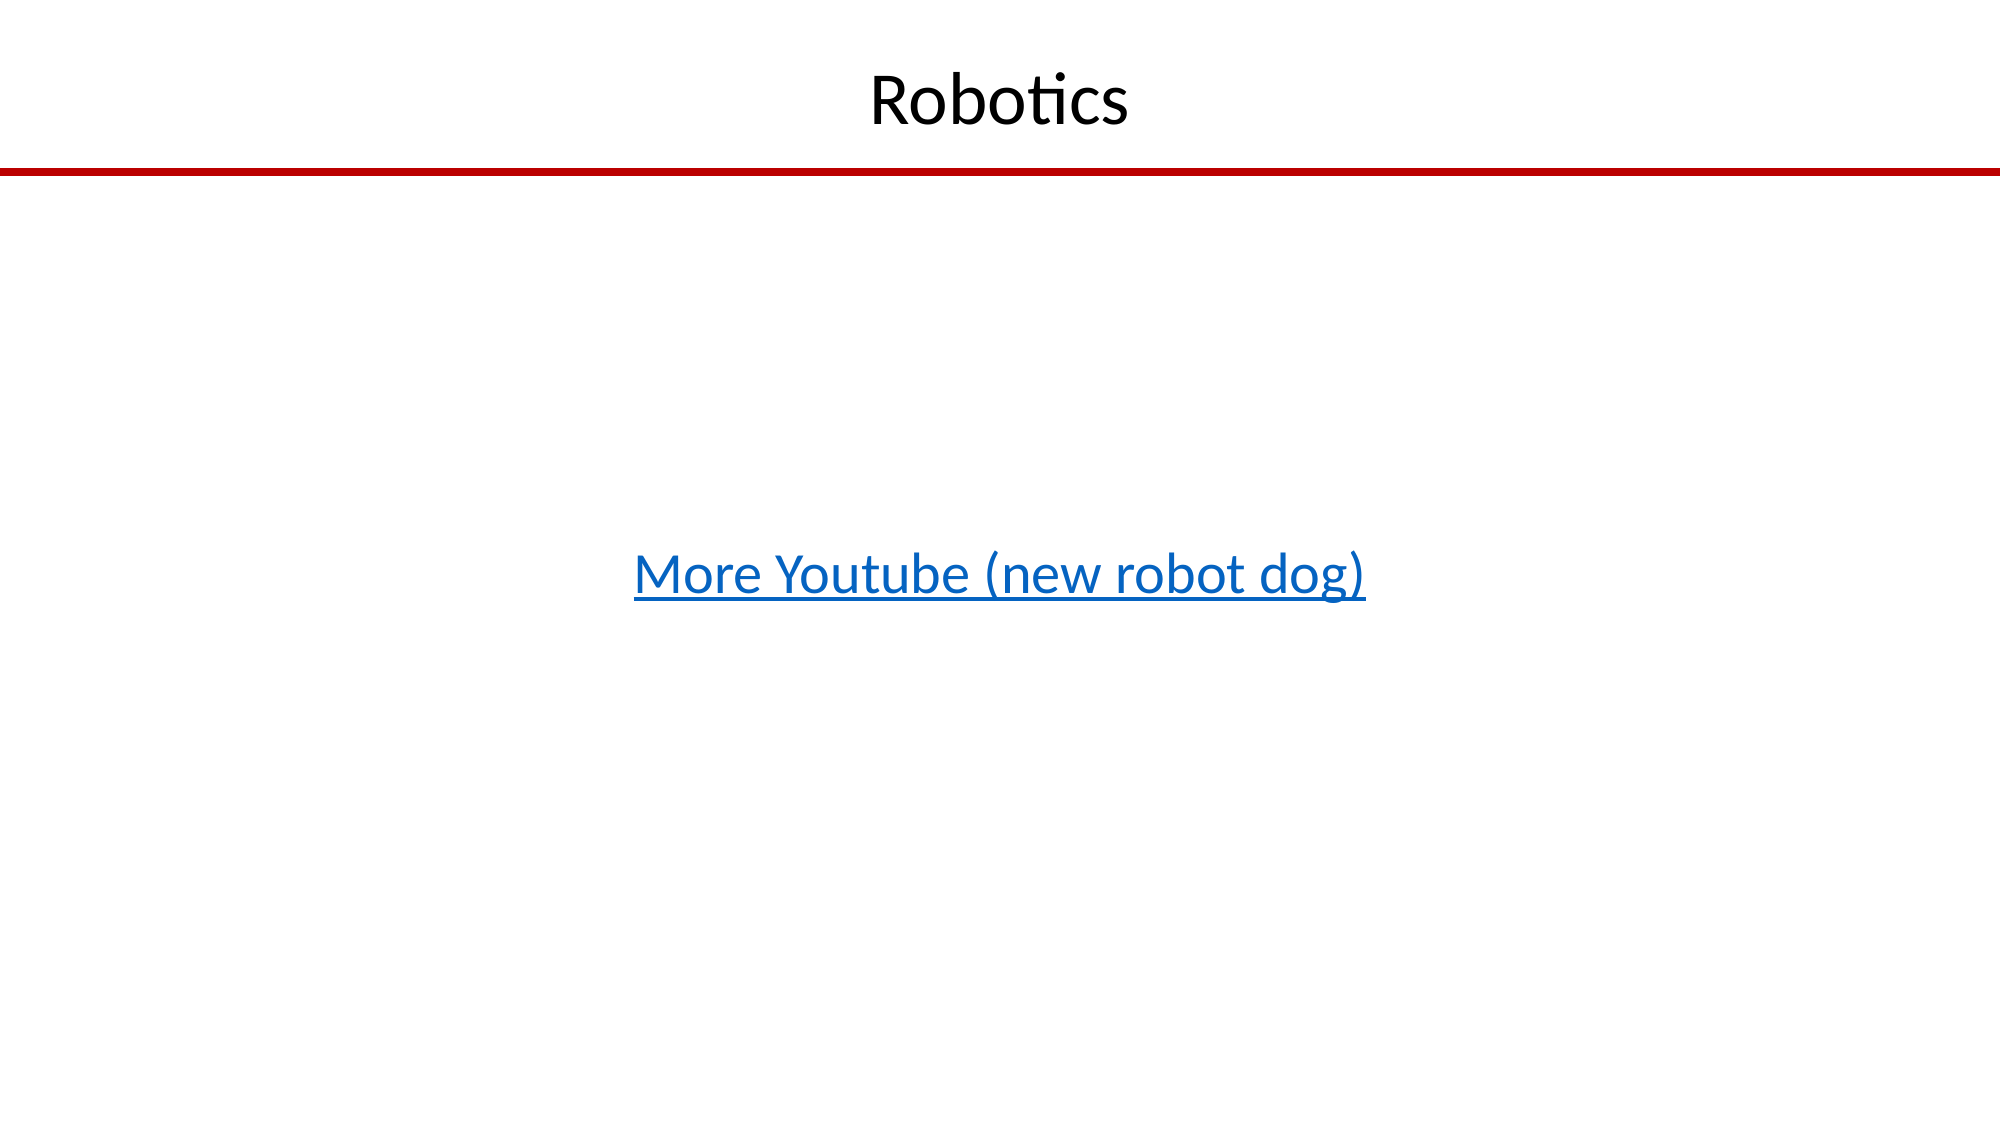

# Robotics
More Youtube (new robot dog)